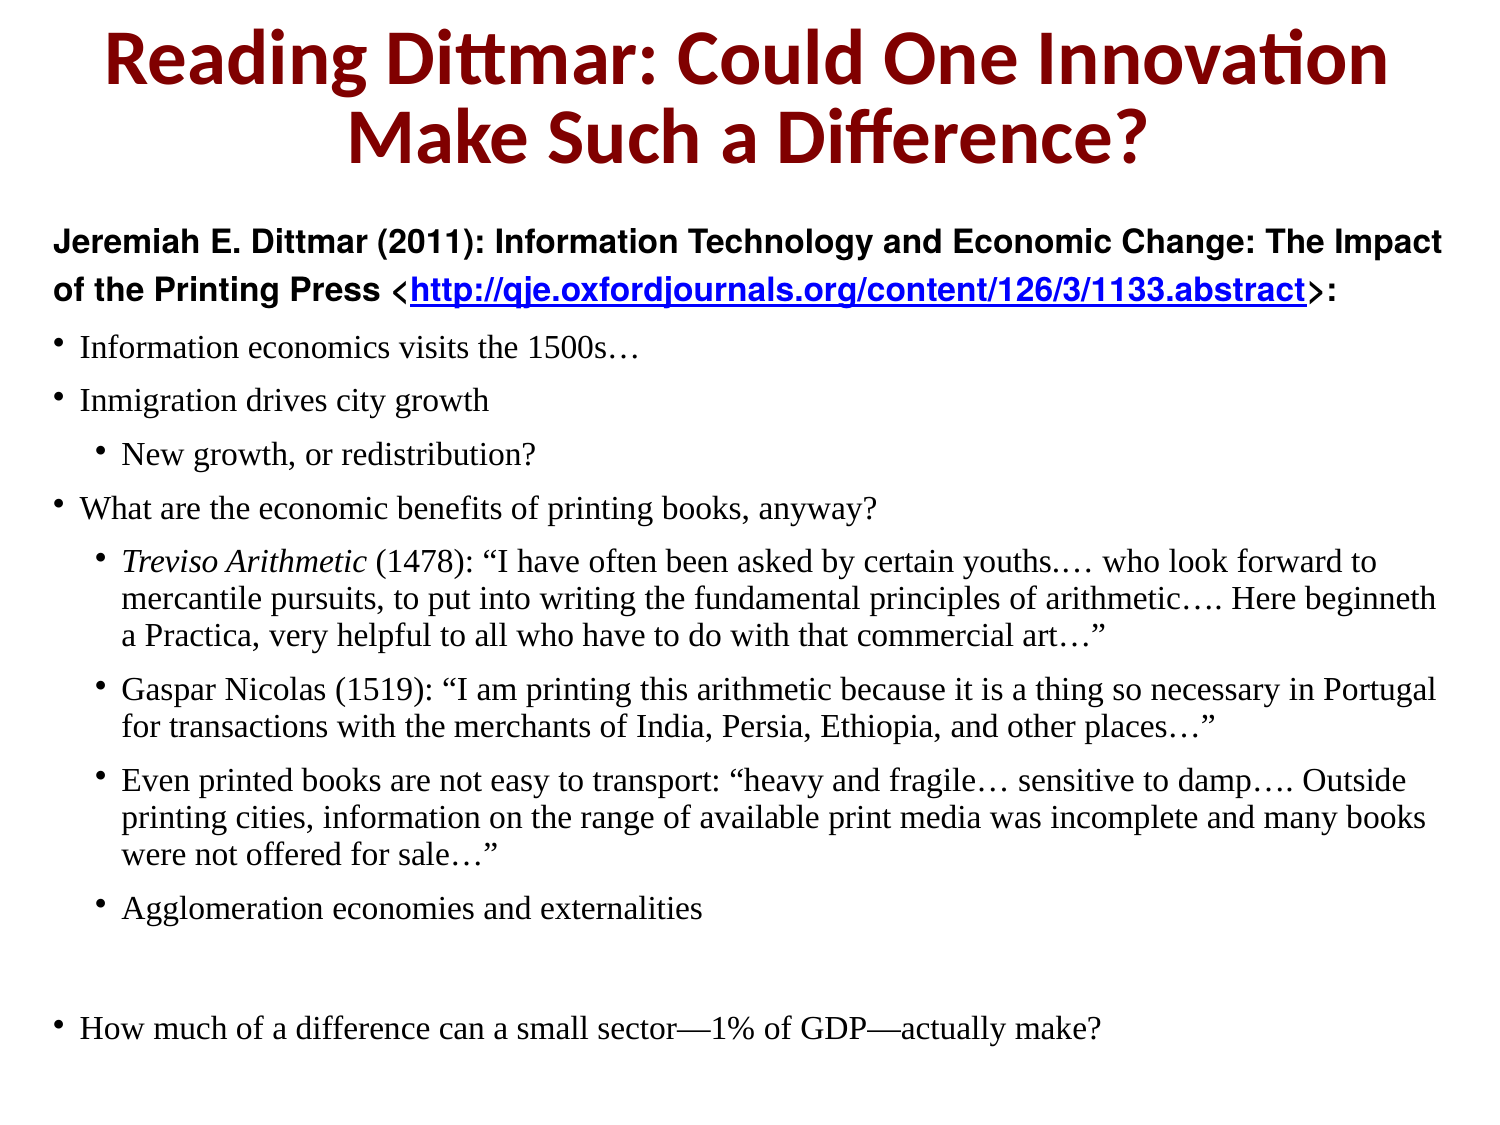

Reading Dittmar: Could One Innovation Make Such a Difference?
Jeremiah E. Dittmar (2011): Information Technology and Economic Change: The Impact of the Printing Press <http://qje.oxfordjournals.org/content/126/3/1133.abstract>:
Information economics visits the 1500s…
Inmigration drives city growth
New growth, or redistribution?
What are the economic benefits of printing books, anyway?
Treviso Arithmetic (1478): “I have often been asked by certain youths.… who look forward to mercantile pursuits, to put into writing the fundamental principles of arithmetic…. Here beginneth a Practica, very helpful to all who have to do with that commercial art…”
Gaspar Nicolas (1519): “I am printing this arithmetic because it is a thing so necessary in Portugal for transactions with the merchants of India, Persia, Ethiopia, and other places…”
Even printed books are not easy to transport: “heavy and fragile… sensitive to damp…. Outside printing cities, information on the range of available print media was incomplete and many books were not offered for sale…”
Agglomeration economies and externalities

How much of a difference can a small sector—1% of GDP—actually make?